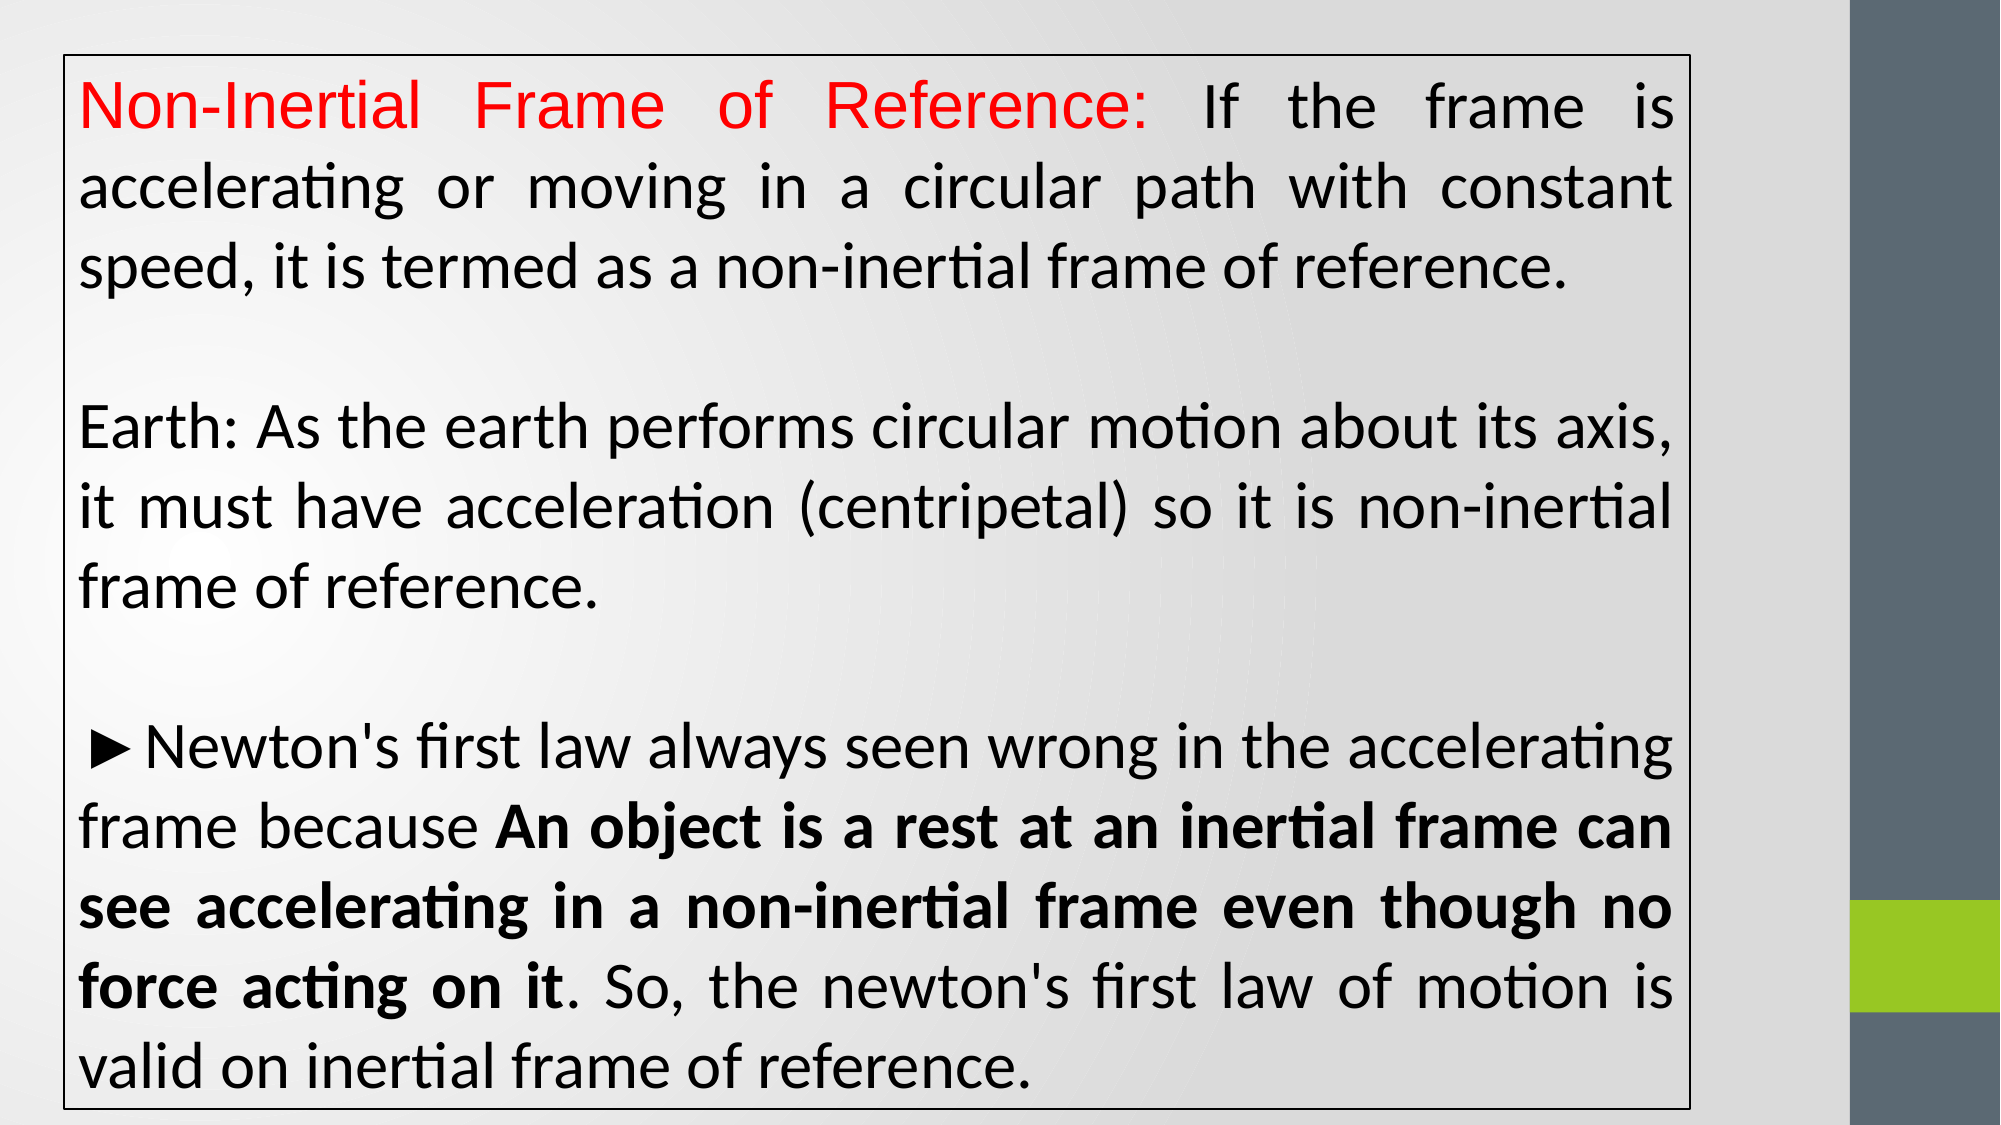

Non-Inertial Frame of Reference: If the frame is accelerating or moving in a circular path with constant speed, it is termed as a non-inertial frame of reference.

Earth: As the earth performs circular motion about its axis, it must have acceleration (centripetal) so it is non-inertial frame of reference.

►Newton's first law always seen wrong in the accelerating frame because An object is a rest at an inertial frame can see accelerating in a non-inertial frame even though no force acting on it. So, the newton's first law of motion is valid on inertial frame of reference.